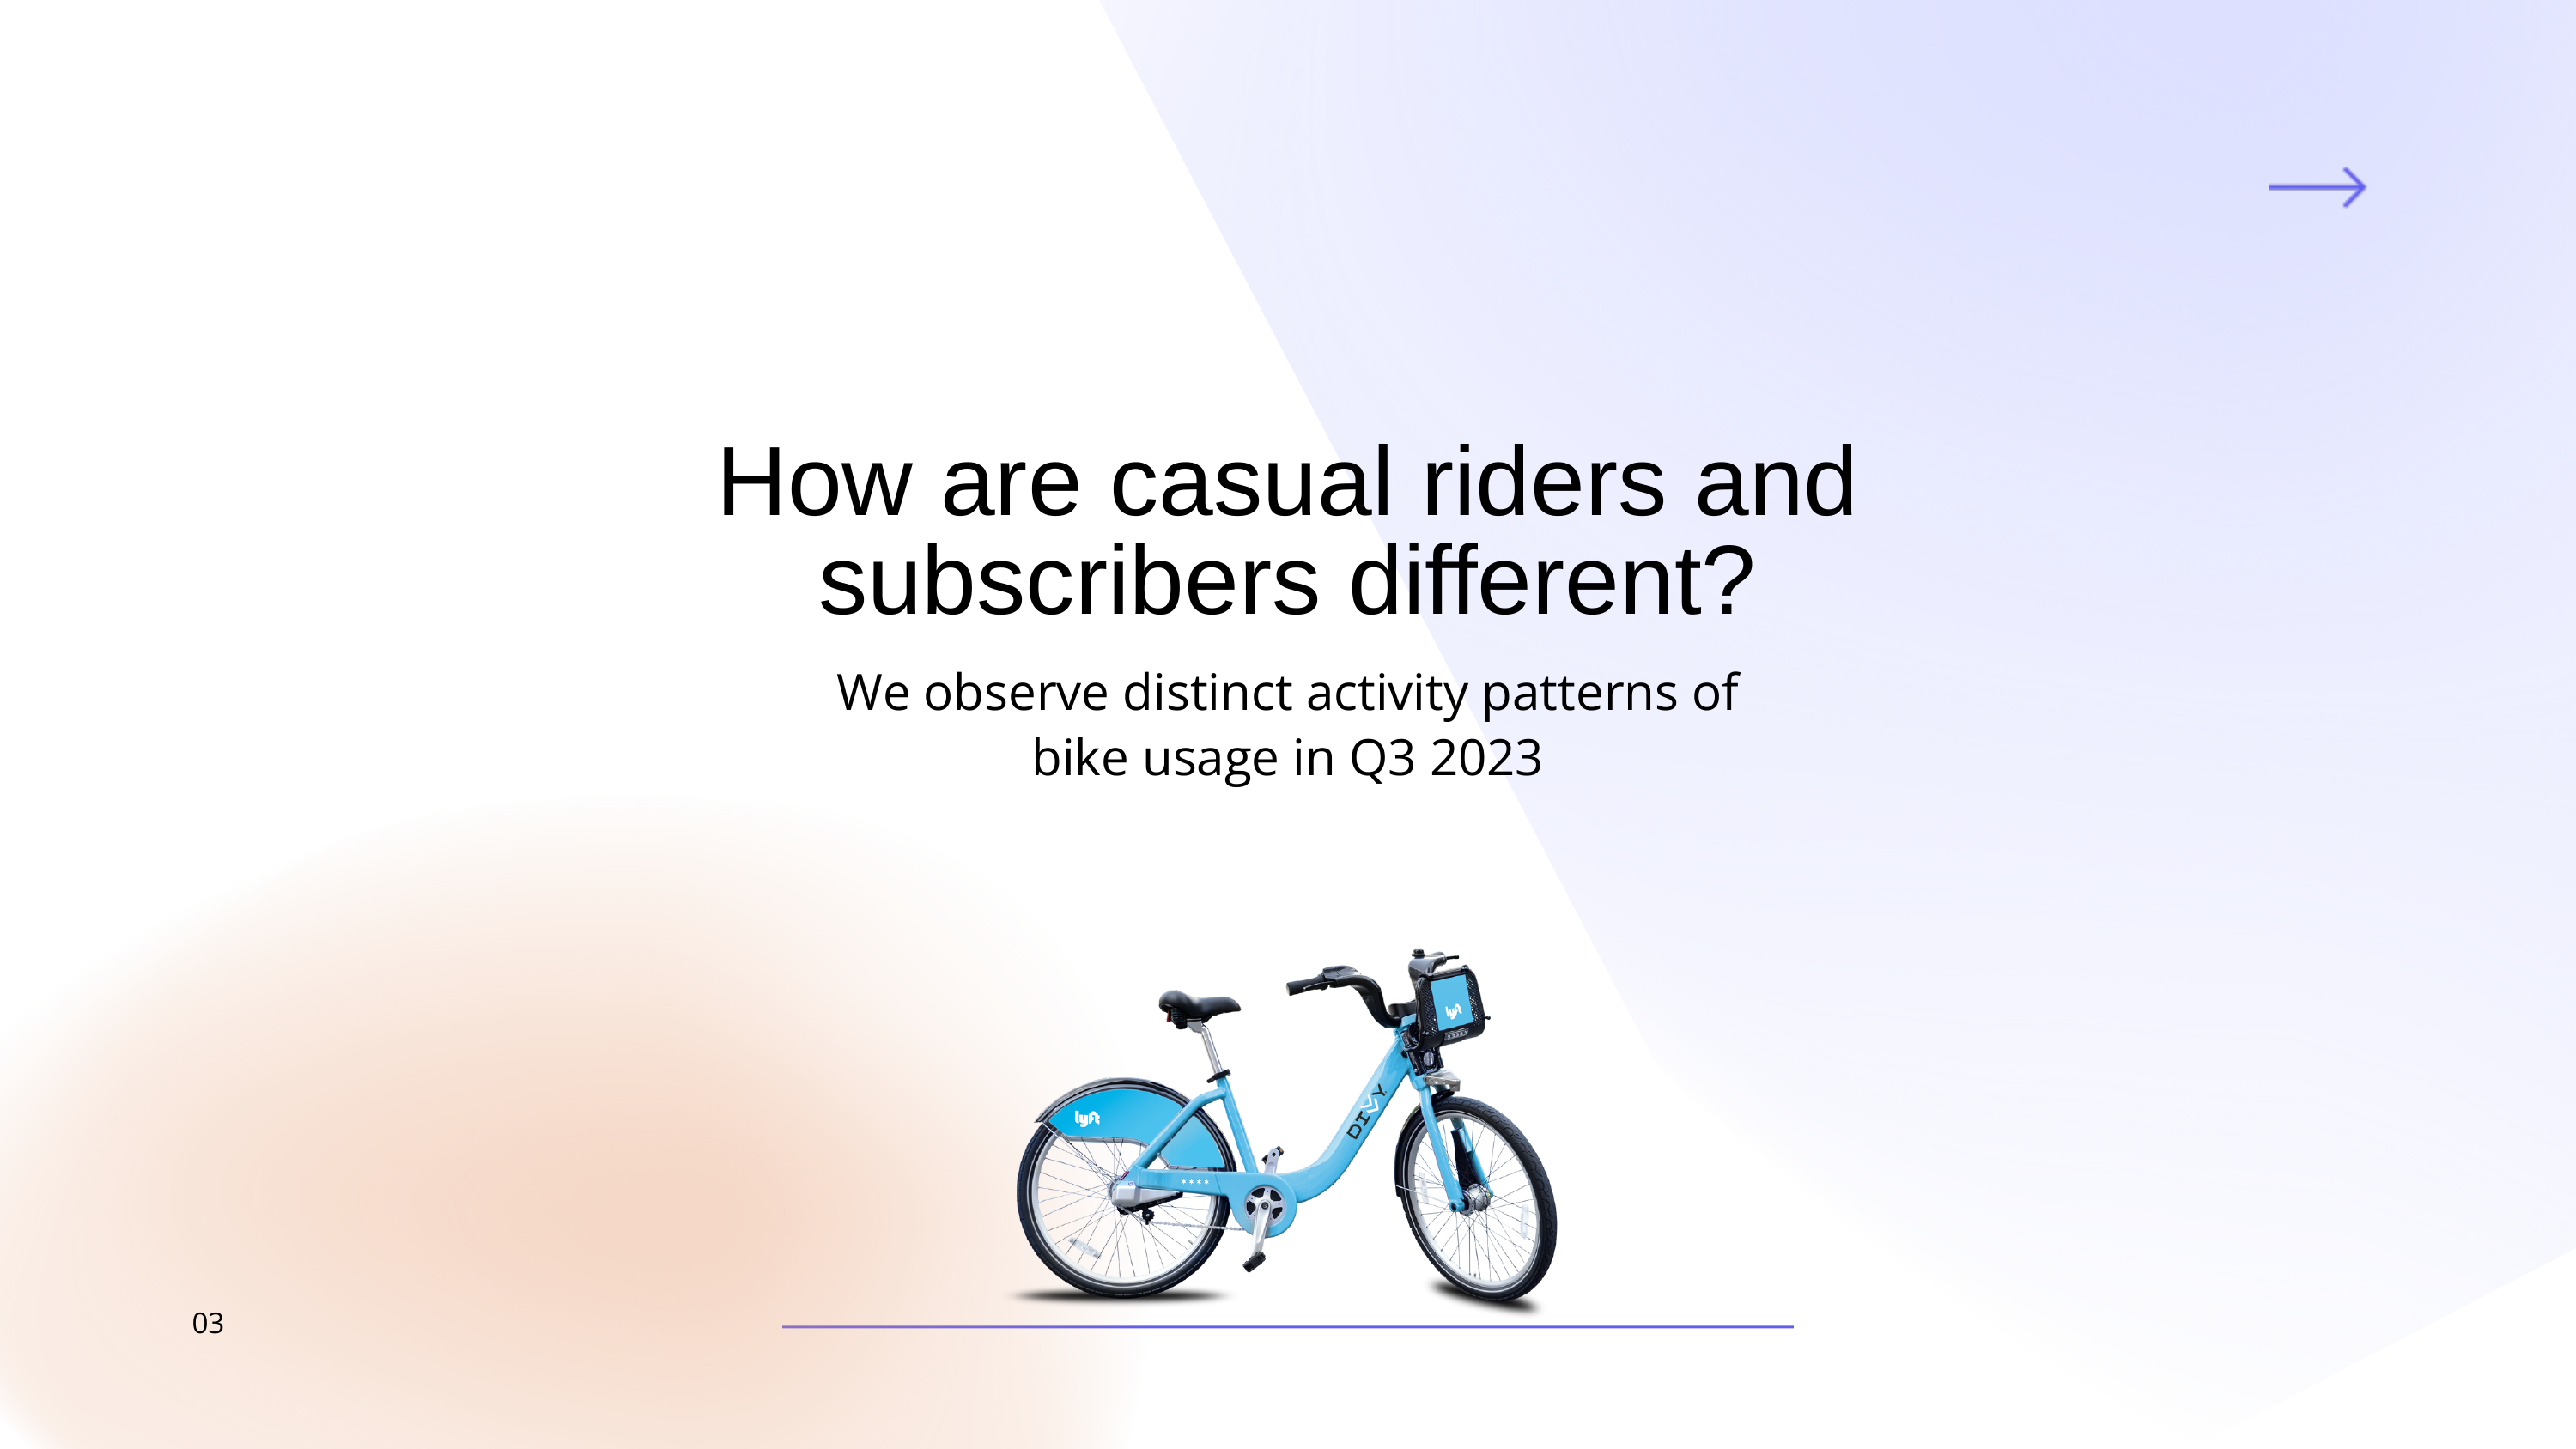

How are casual riders and subscribers different?
We observe distinct activity patterns of bike usage in Q3 2023

03